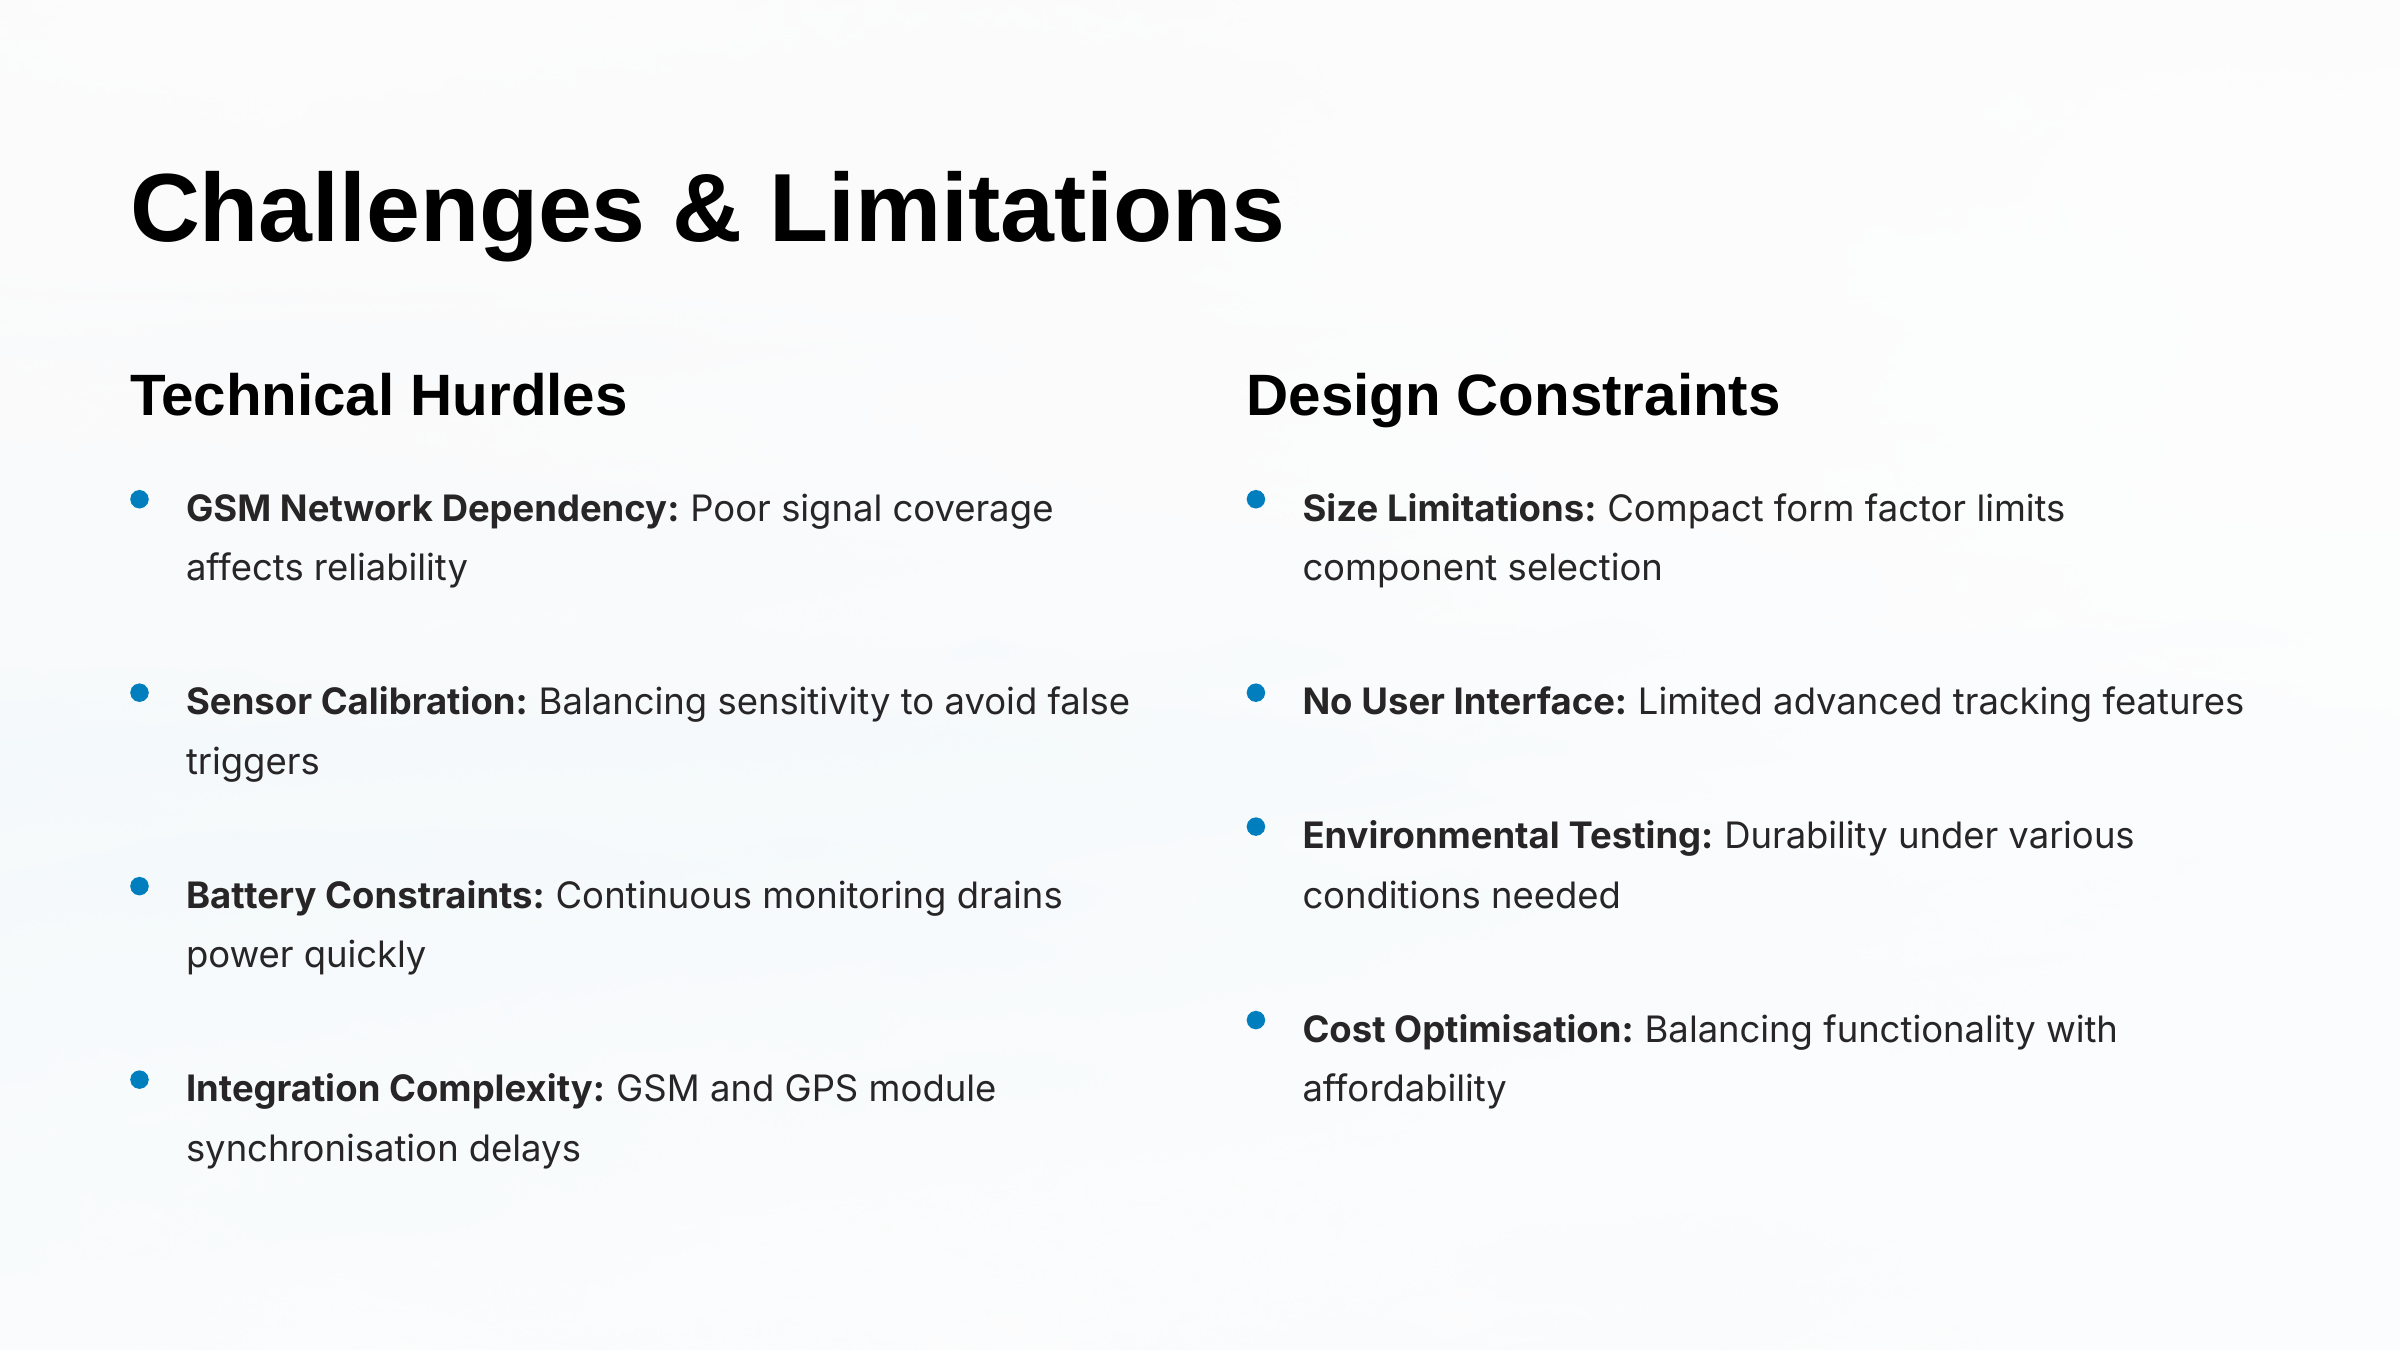

Challenges & Limitations
Technical Hurdles
Design Constraints
GSM Network Dependency: Poor signal coverage affects reliability
Size Limitations: Compact form factor limits component selection

Sensor Calibration: Balancing sensitivity to avoid false triggers
No User Interface: Limited advanced tracking features

Environmental Testing: Durability under various conditions needed

Battery Constraints: Continuous monitoring drains power quickly

Cost Optimisation: Balancing functionality with affordability

Integration Complexity: GSM and GPS module synchronisation delays